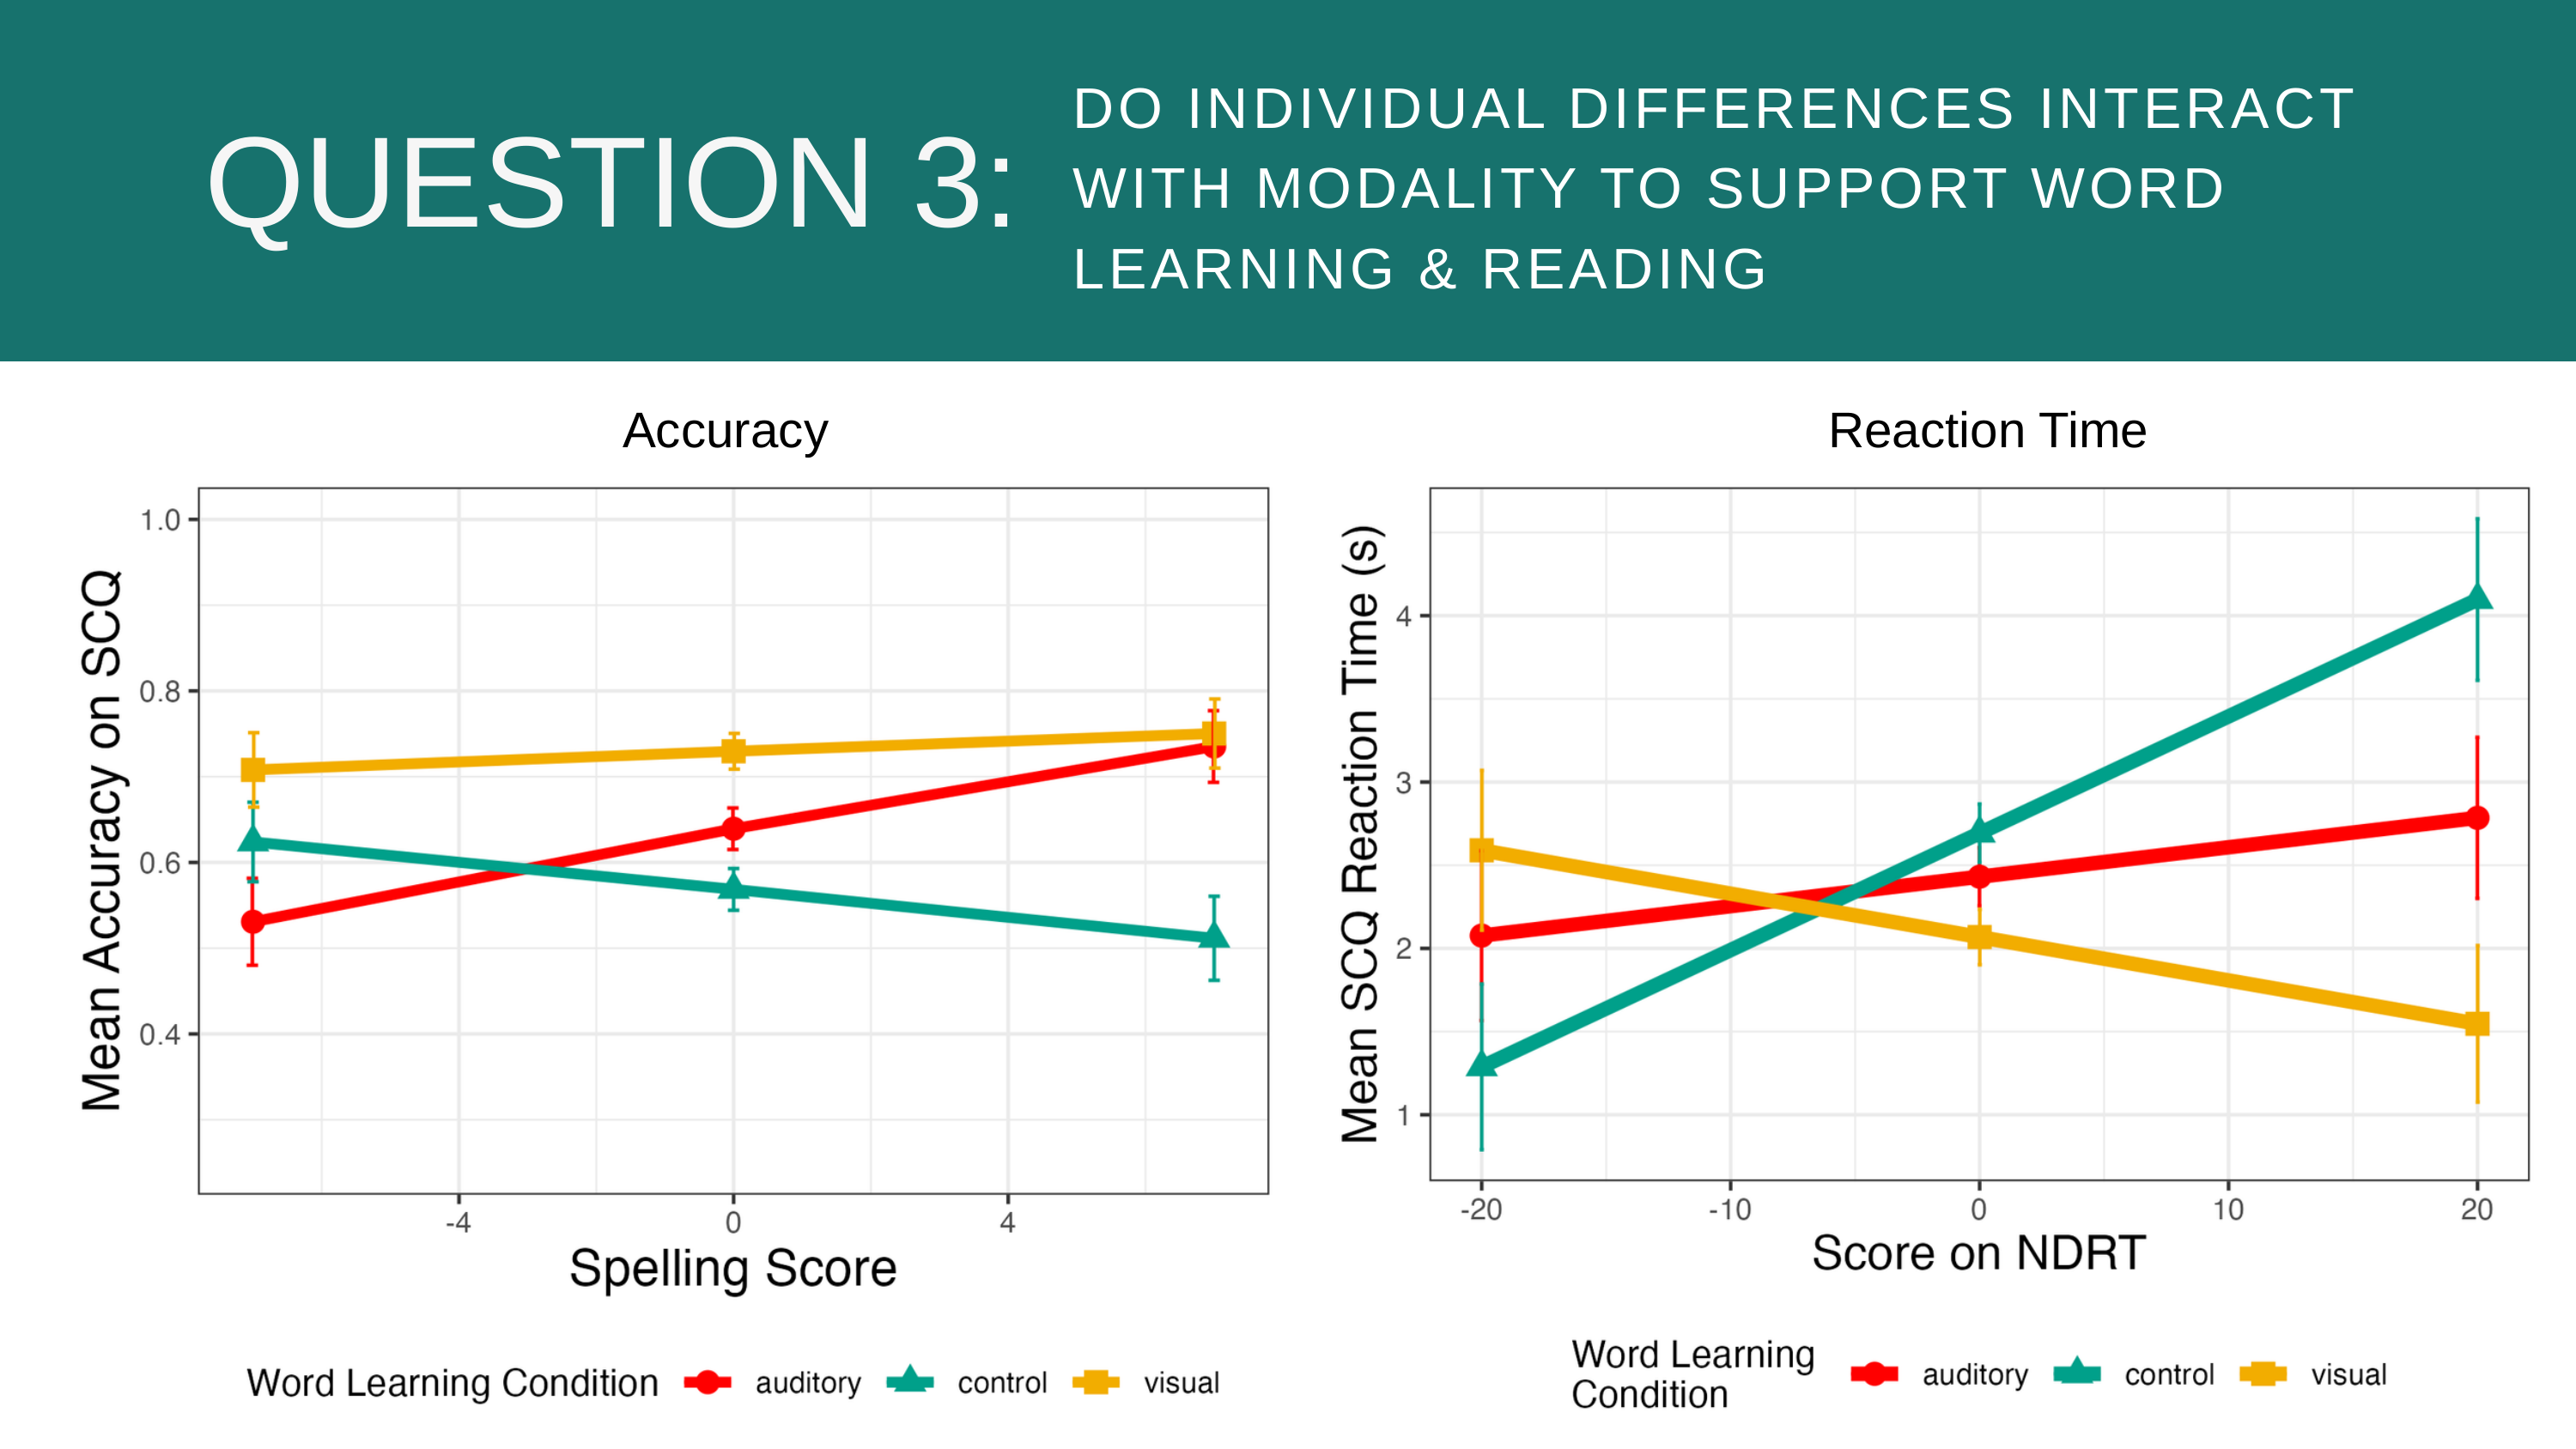

DO INDIVIDUAL DIFFERENCES INTERACT WITH MODALITY TO SUPPORT WORD LEARNING & READING
QUESTION 3:
Accuracy
Reaction Time